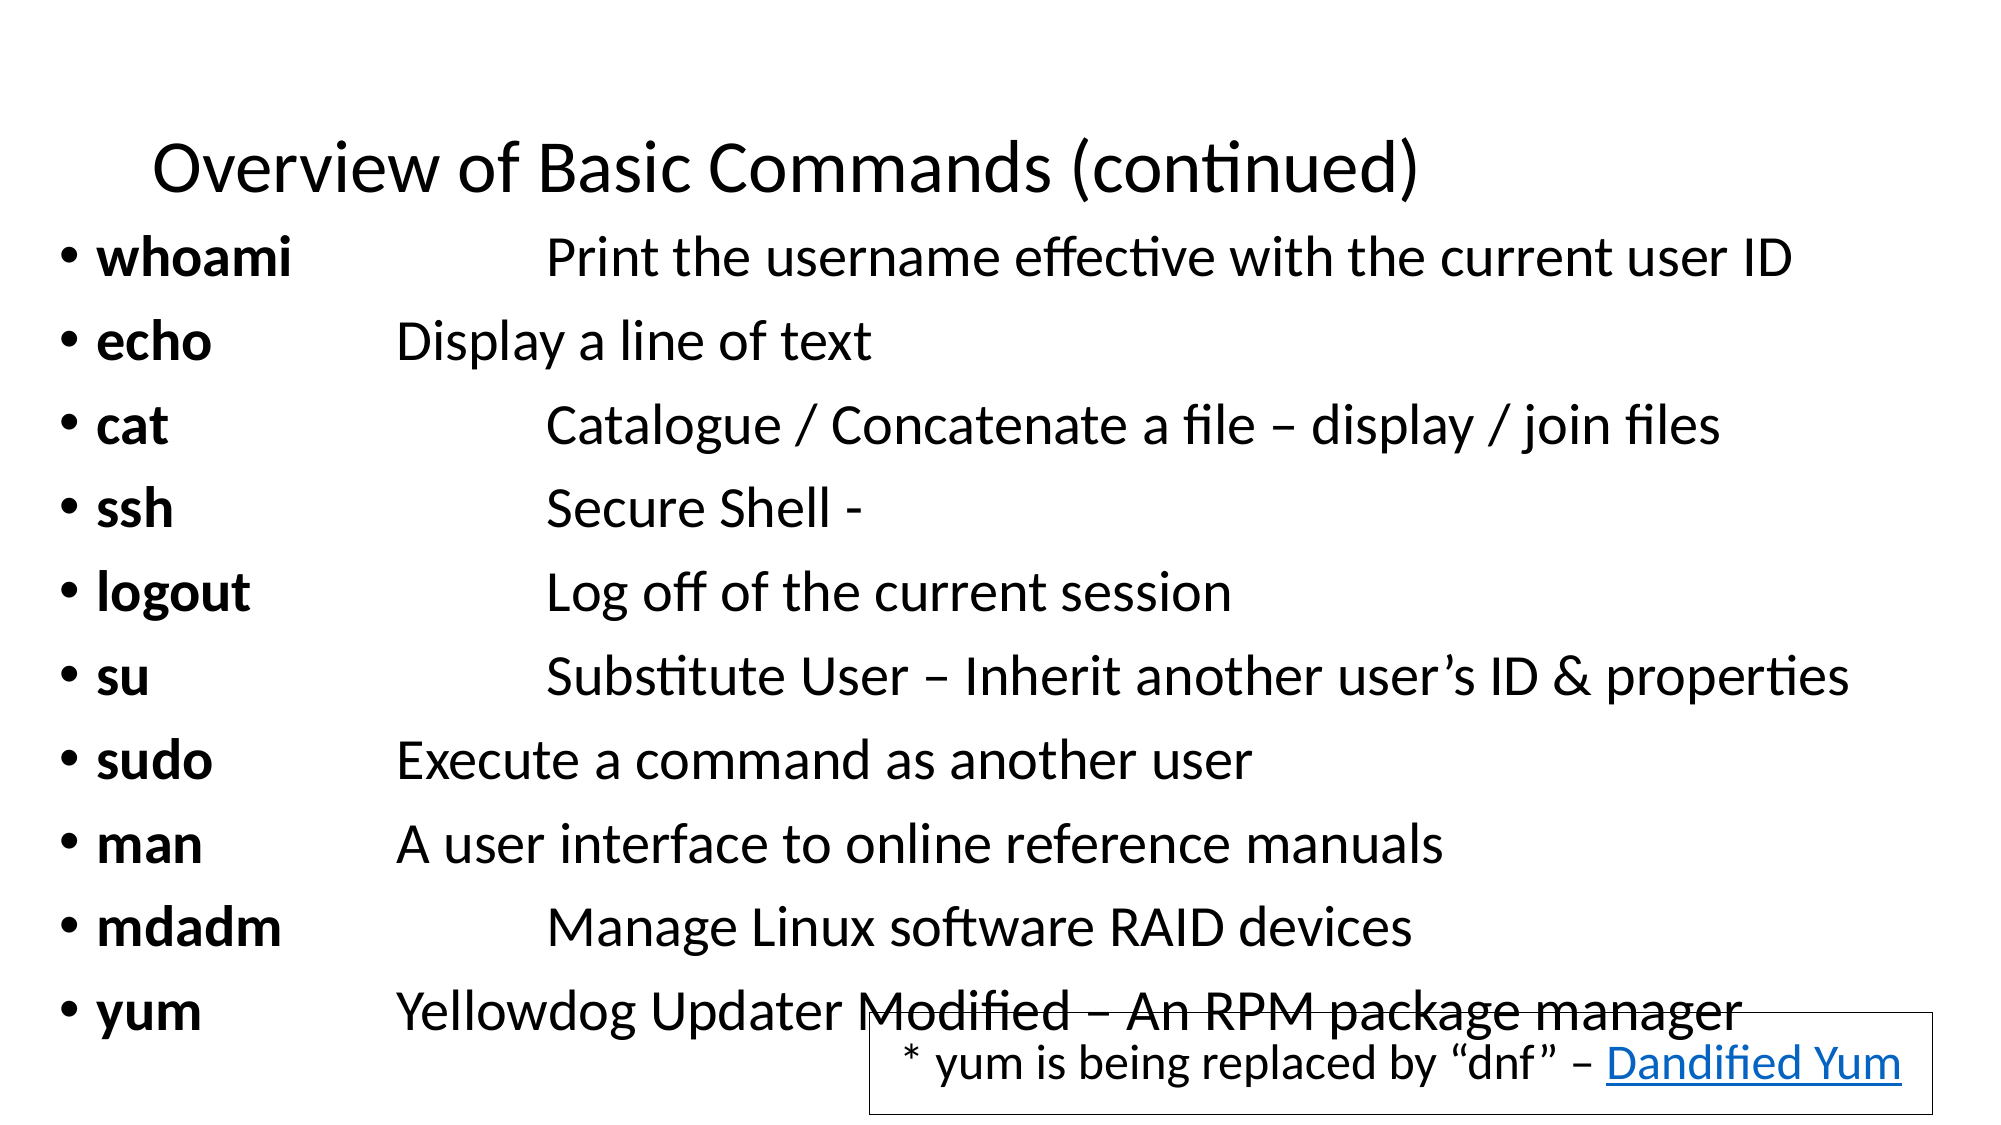

# Overview of Basic Commands (continued)
whoami		Print the username effective with the current user ID
echo		Display a line of text
cat			Catalogue / Concatenate a file – display / join files
ssh			Secure Shell -
logout		Log off of the current session
su			Substitute User – Inherit another user’s ID & properties
sudo		Execute a command as another user
man		A user interface to online reference manuals
mdadm		Manage Linux software RAID devices
yum		Yellowdog Updater Modified – An RPM package manager
* yum is being replaced by “dnf” – Dandified Yum